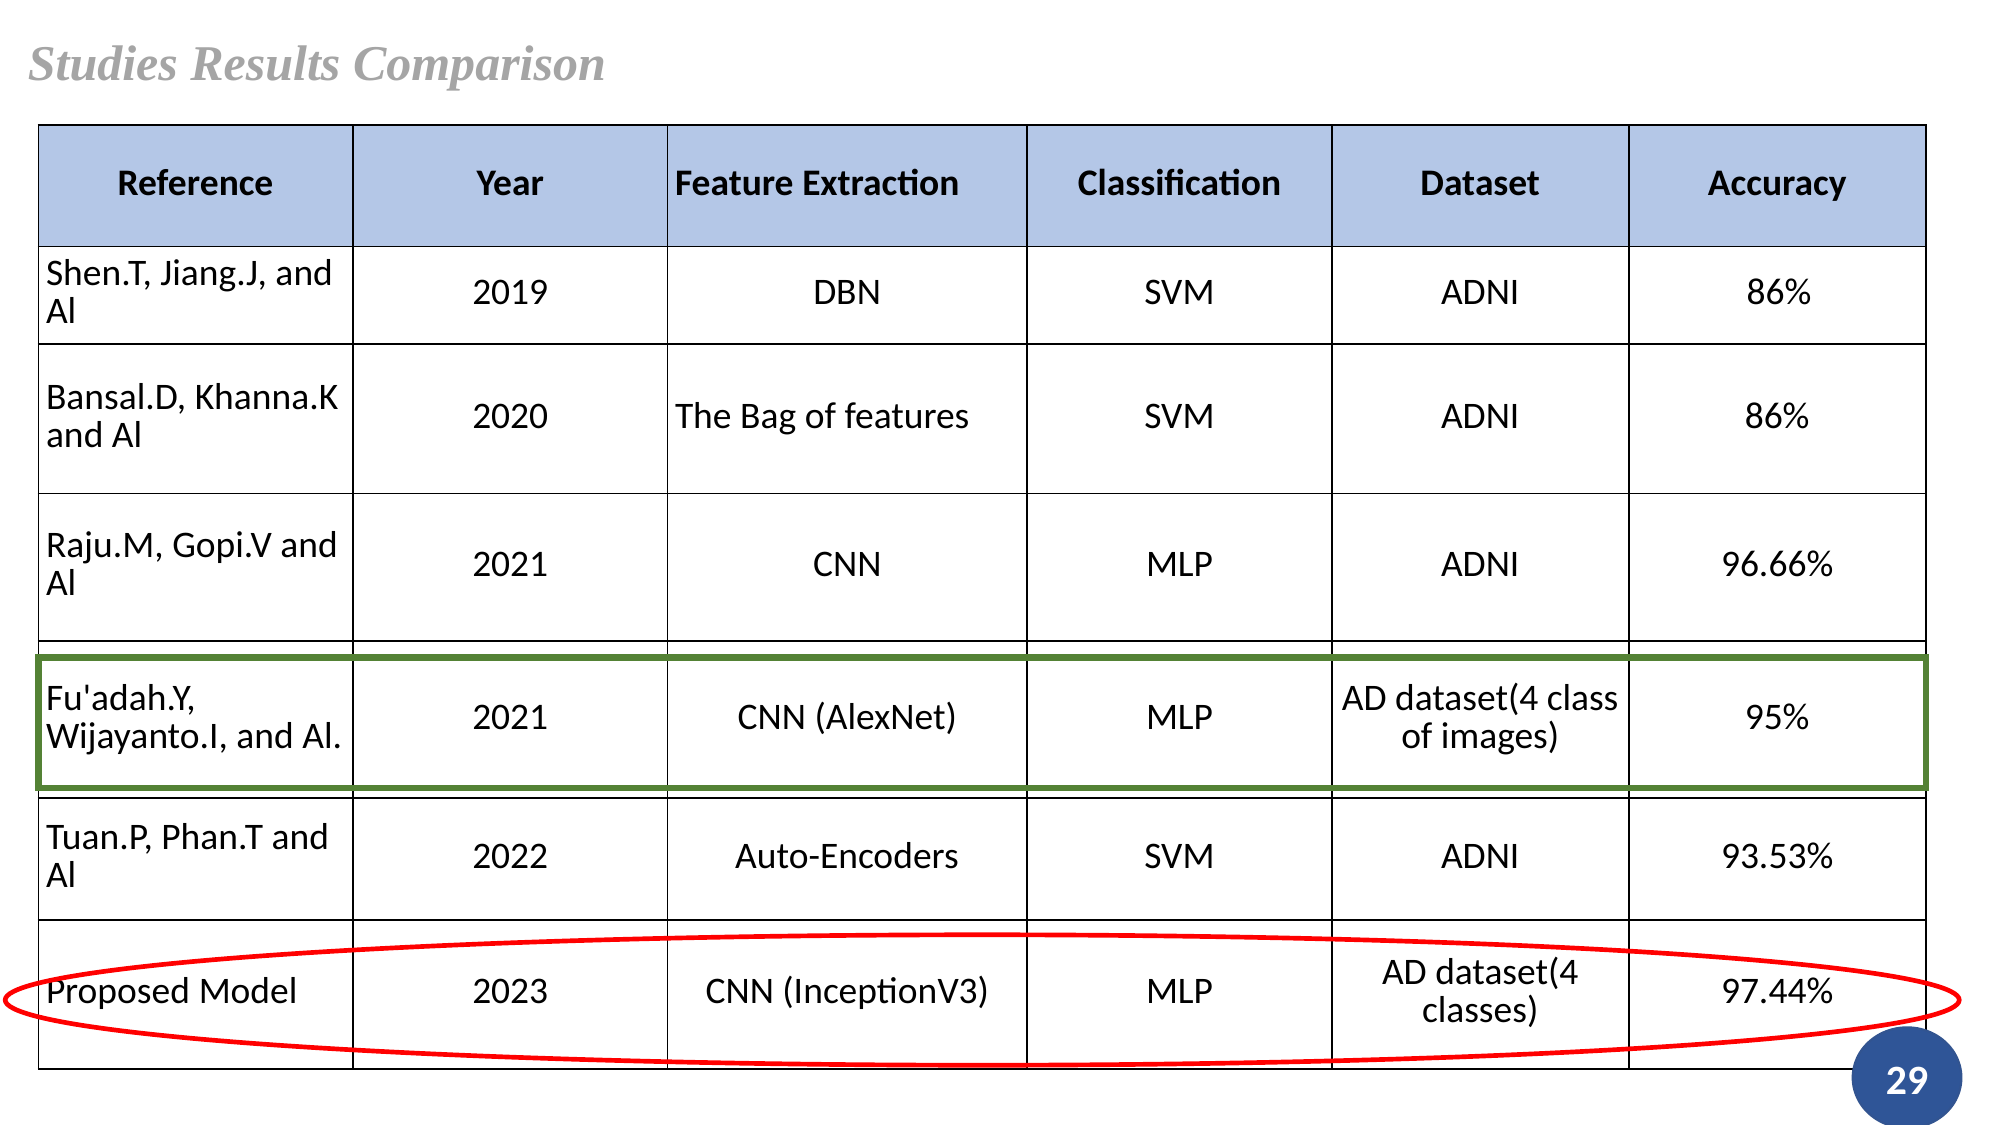

Studies Results Comparison
| Reference | Year | Feature Extraction | Classification | Dataset | Accuracy |
| --- | --- | --- | --- | --- | --- |
| Shen.T, Jiang.J, and Al | 2019 | DBN | SVM | ADNI | 86% |
| Bansal.D, Khanna.K and Al | 2020 | The Bag of features | SVM | ADNI | 86% |
| Raju.M, Gopi.V and Al | 2021 | CNN | MLP | ADNI | 96.66% |
| Fu'adah.Y, Wijayanto.I, and Al. | 2021 | CNN (AlexNet) | MLP | AD dataset(4 class of images) | 95% |
| Tuan.P, Phan.T and Al | 2022 | Auto-Encoders | SVM | ADNI | 93.53% |
| Proposed Model | 2023 | CNN (InceptionV3) | MLP | AD dataset(4 classes) | 97.44% |

29